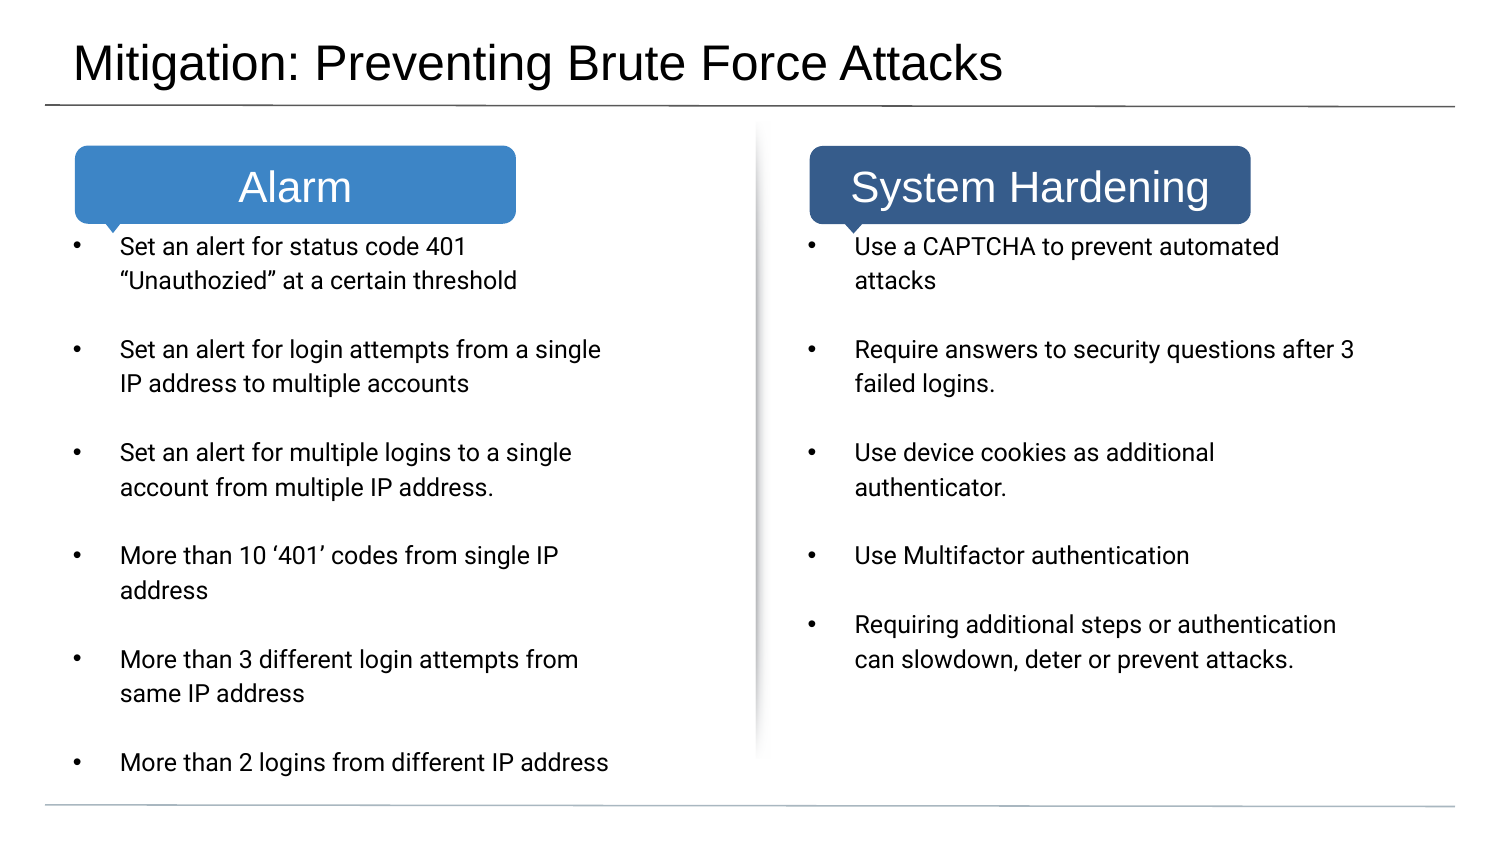

# Mitigation: Preventing Brute Force Attacks
Set an alert for status code 401 “Unauthozied” at a certain threshold

Set an alert for login attempts from a single IP address to multiple accounts

Set an alert for multiple logins to a single account from multiple IP address.

More than 10 ‘401’ codes from single IP address

More than 3 different login attempts from same IP address

More than 2 logins from different IP address
Use a CAPTCHA to prevent automated attacks

Require answers to security questions after 3 failed logins.

Use device cookies as additional authenticator.

Use Multifactor authentication

Requiring additional steps or authentication can slowdown, deter or prevent attacks.